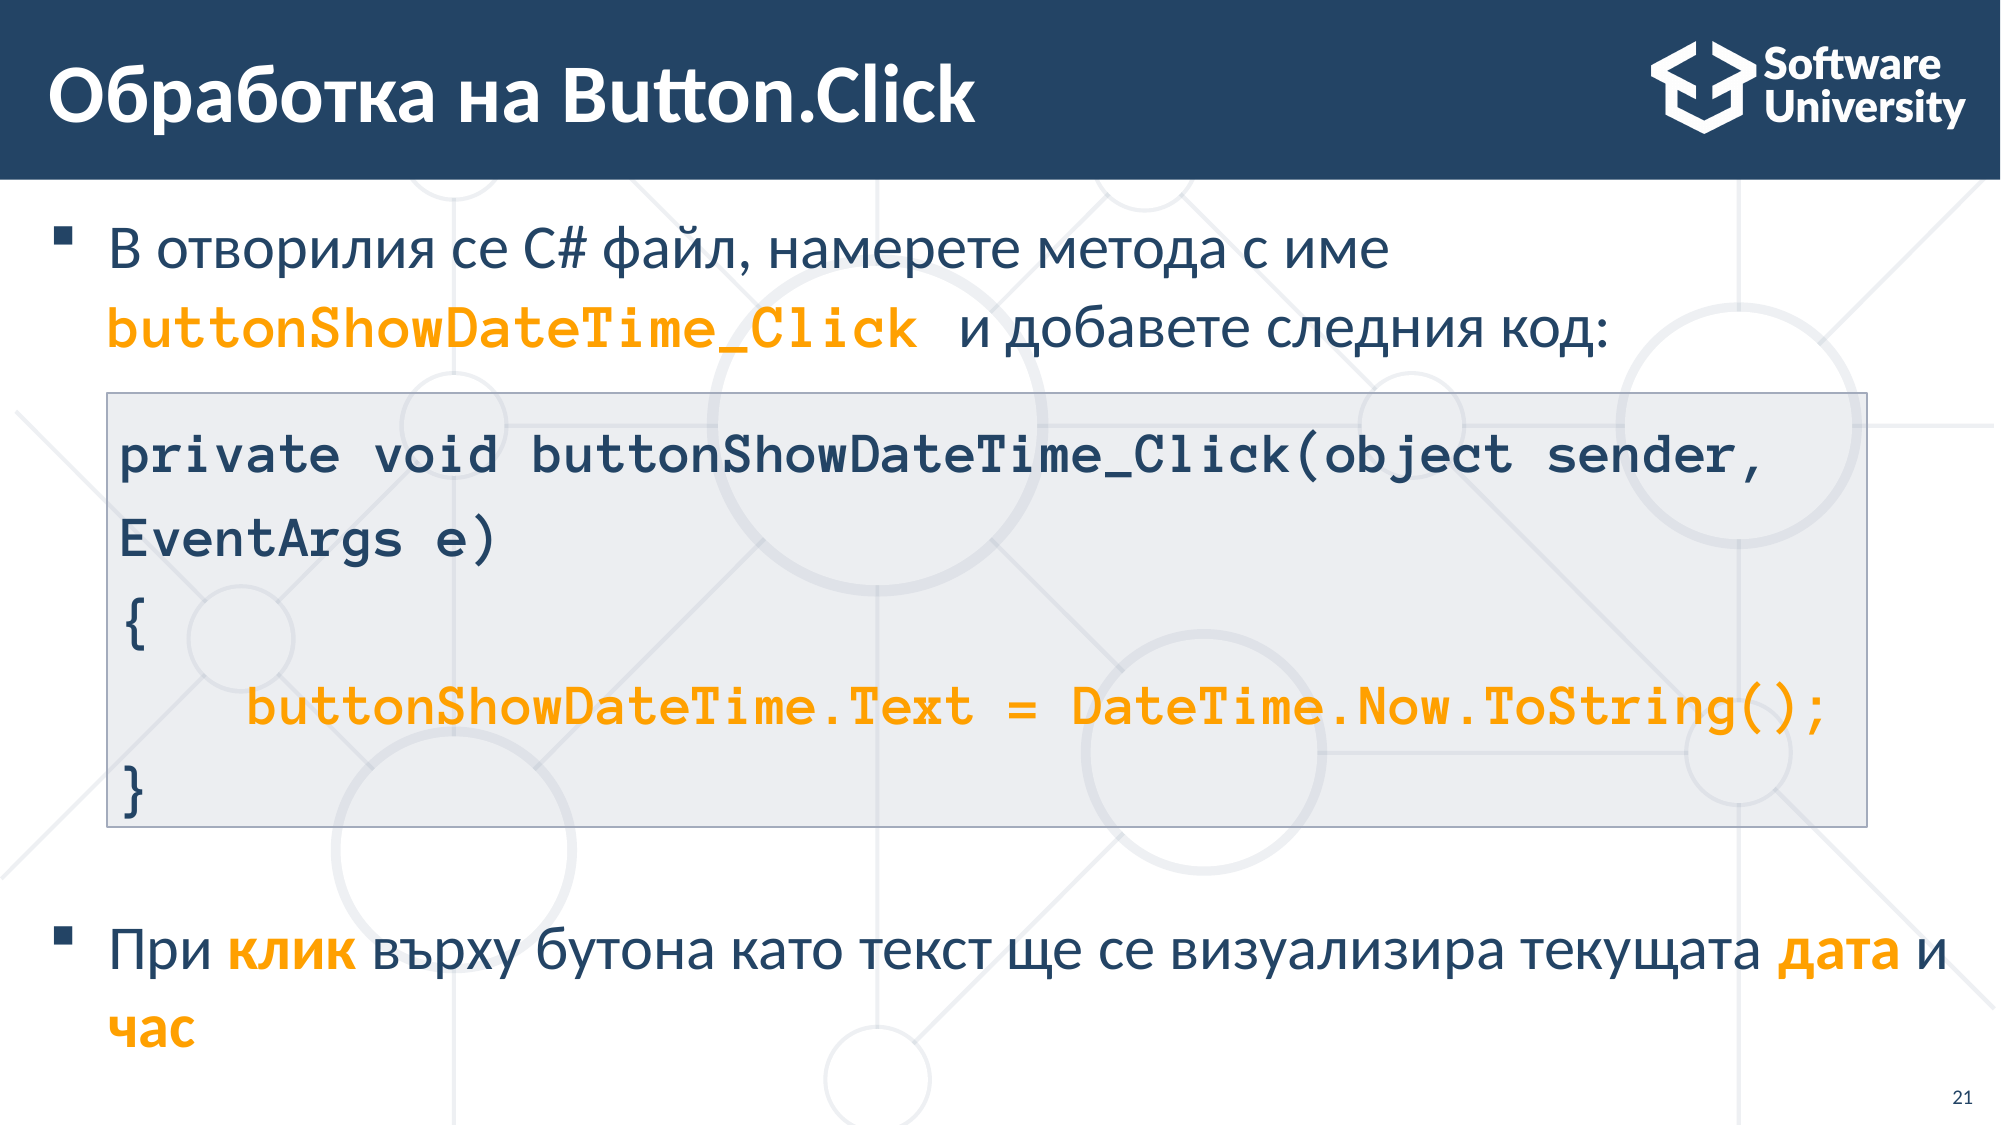

# Обработка на Button.Click
В отворилия се C# файл, намерете метода с име buttonShowDateTime_Click и добавете следния код:

При клик върху бутона като текст ще се визуализира текущата дата и час

private void buttonShowDateTime_Click(object sender, EventArgs e)
{
    buttonShowDateTime.Text = DateTime.Now.ToString();
}
21